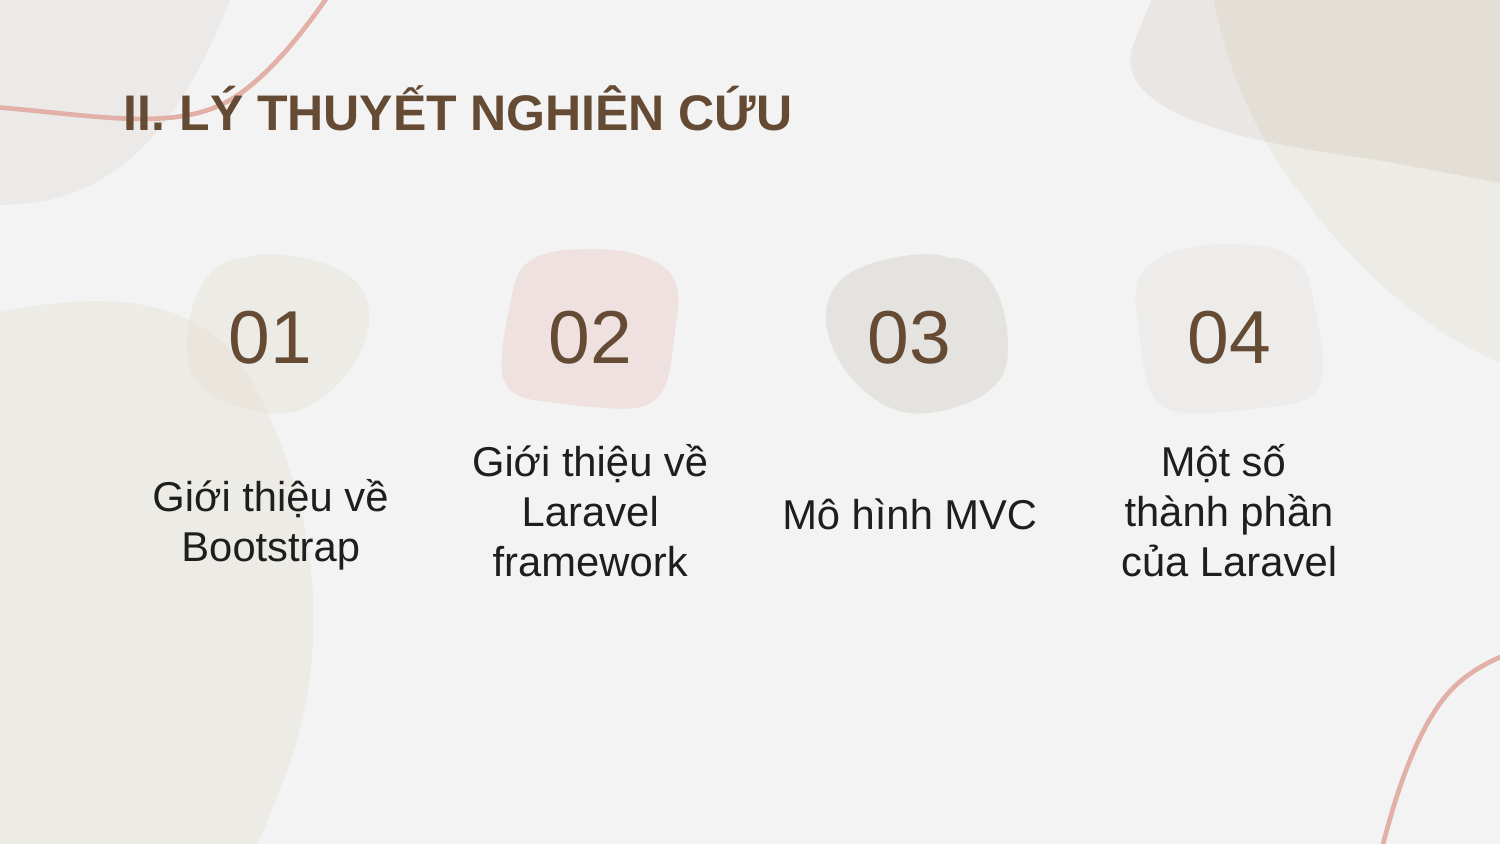

II. LÝ THUYẾT NGHIÊN CỨU
01
02
03
04
Giới thiệu về Laravel framework
Một số
thành phần của Laravel
# Giới thiệu về Bootstrap
Mô hình MVC